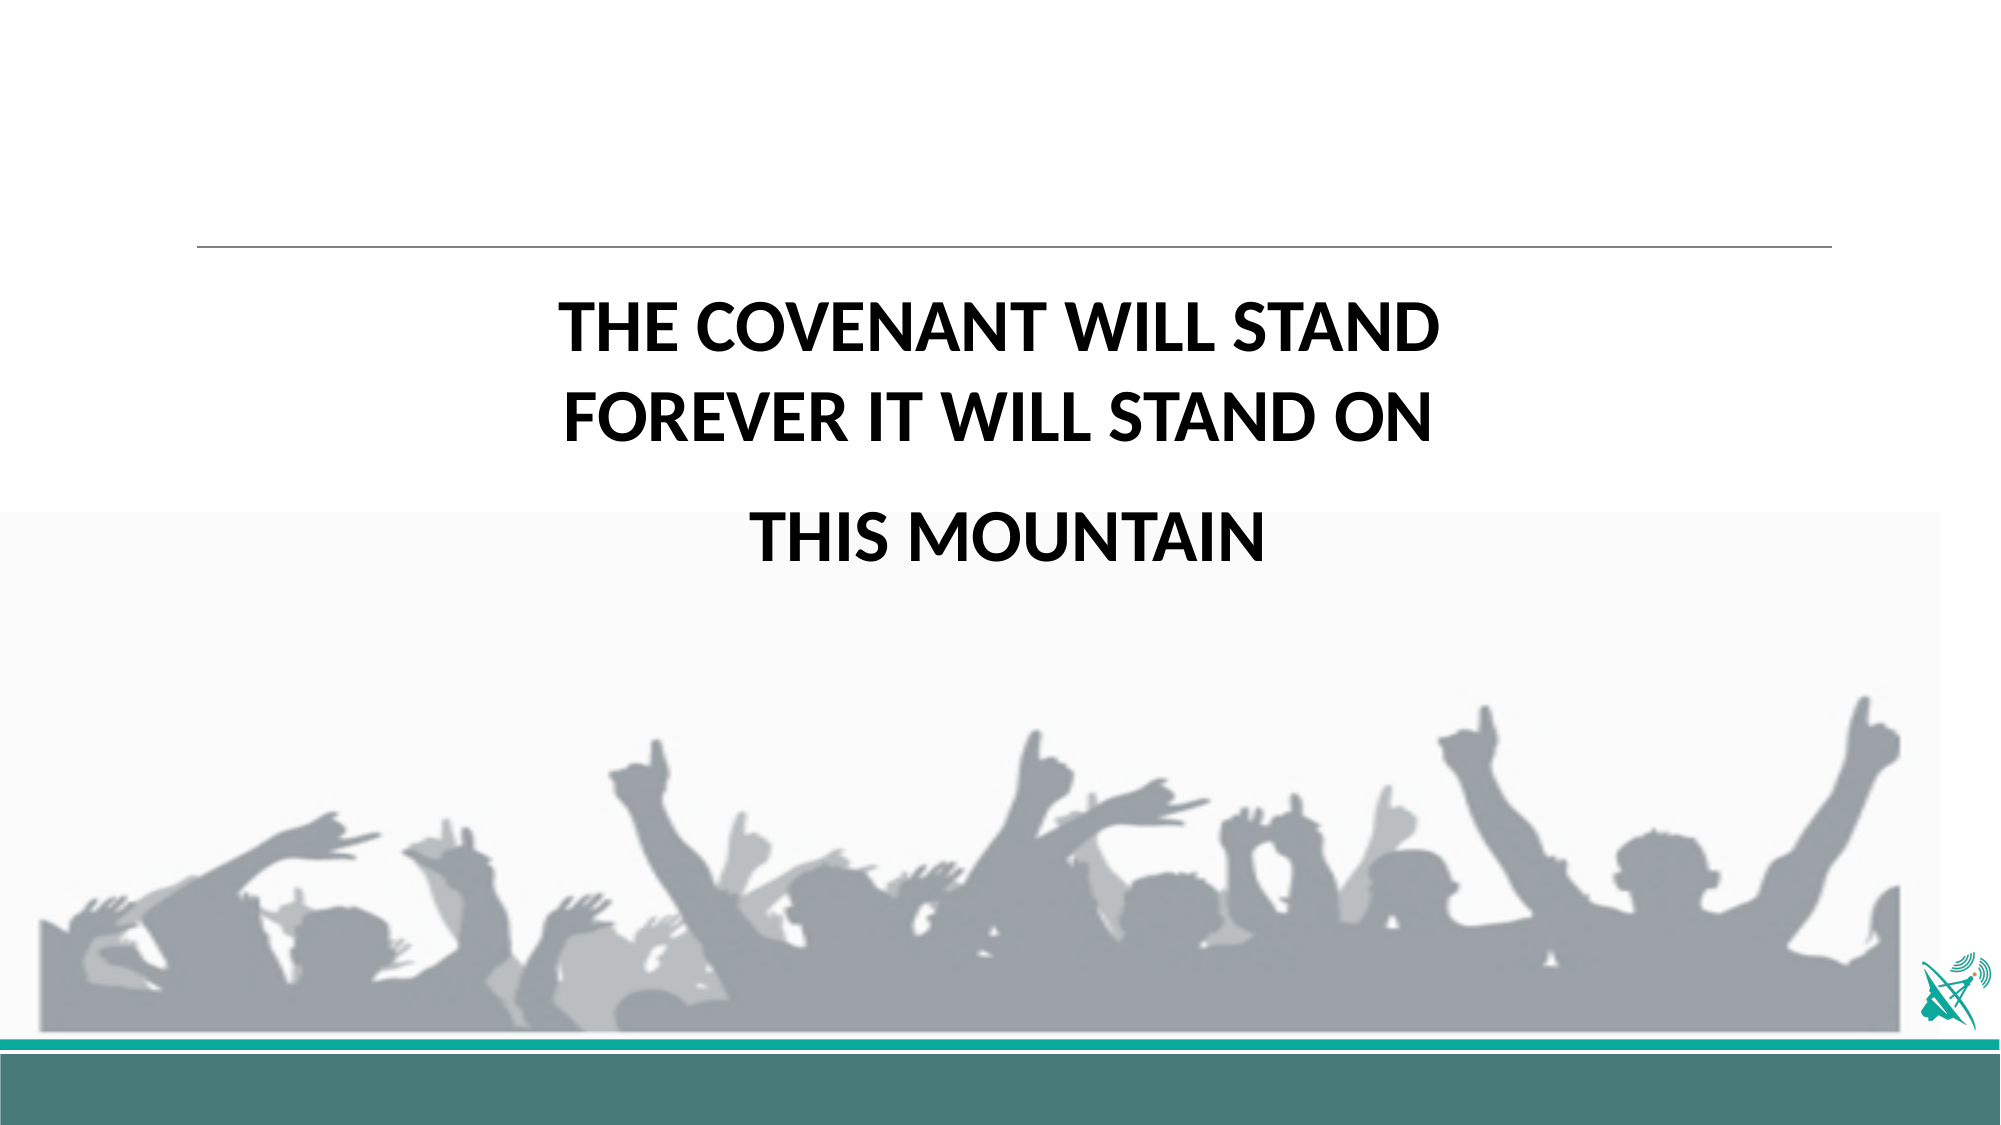

THE COVENANT WILL STAND
FOREVER IT WILL STAND ON
THIS MOUNTAIN